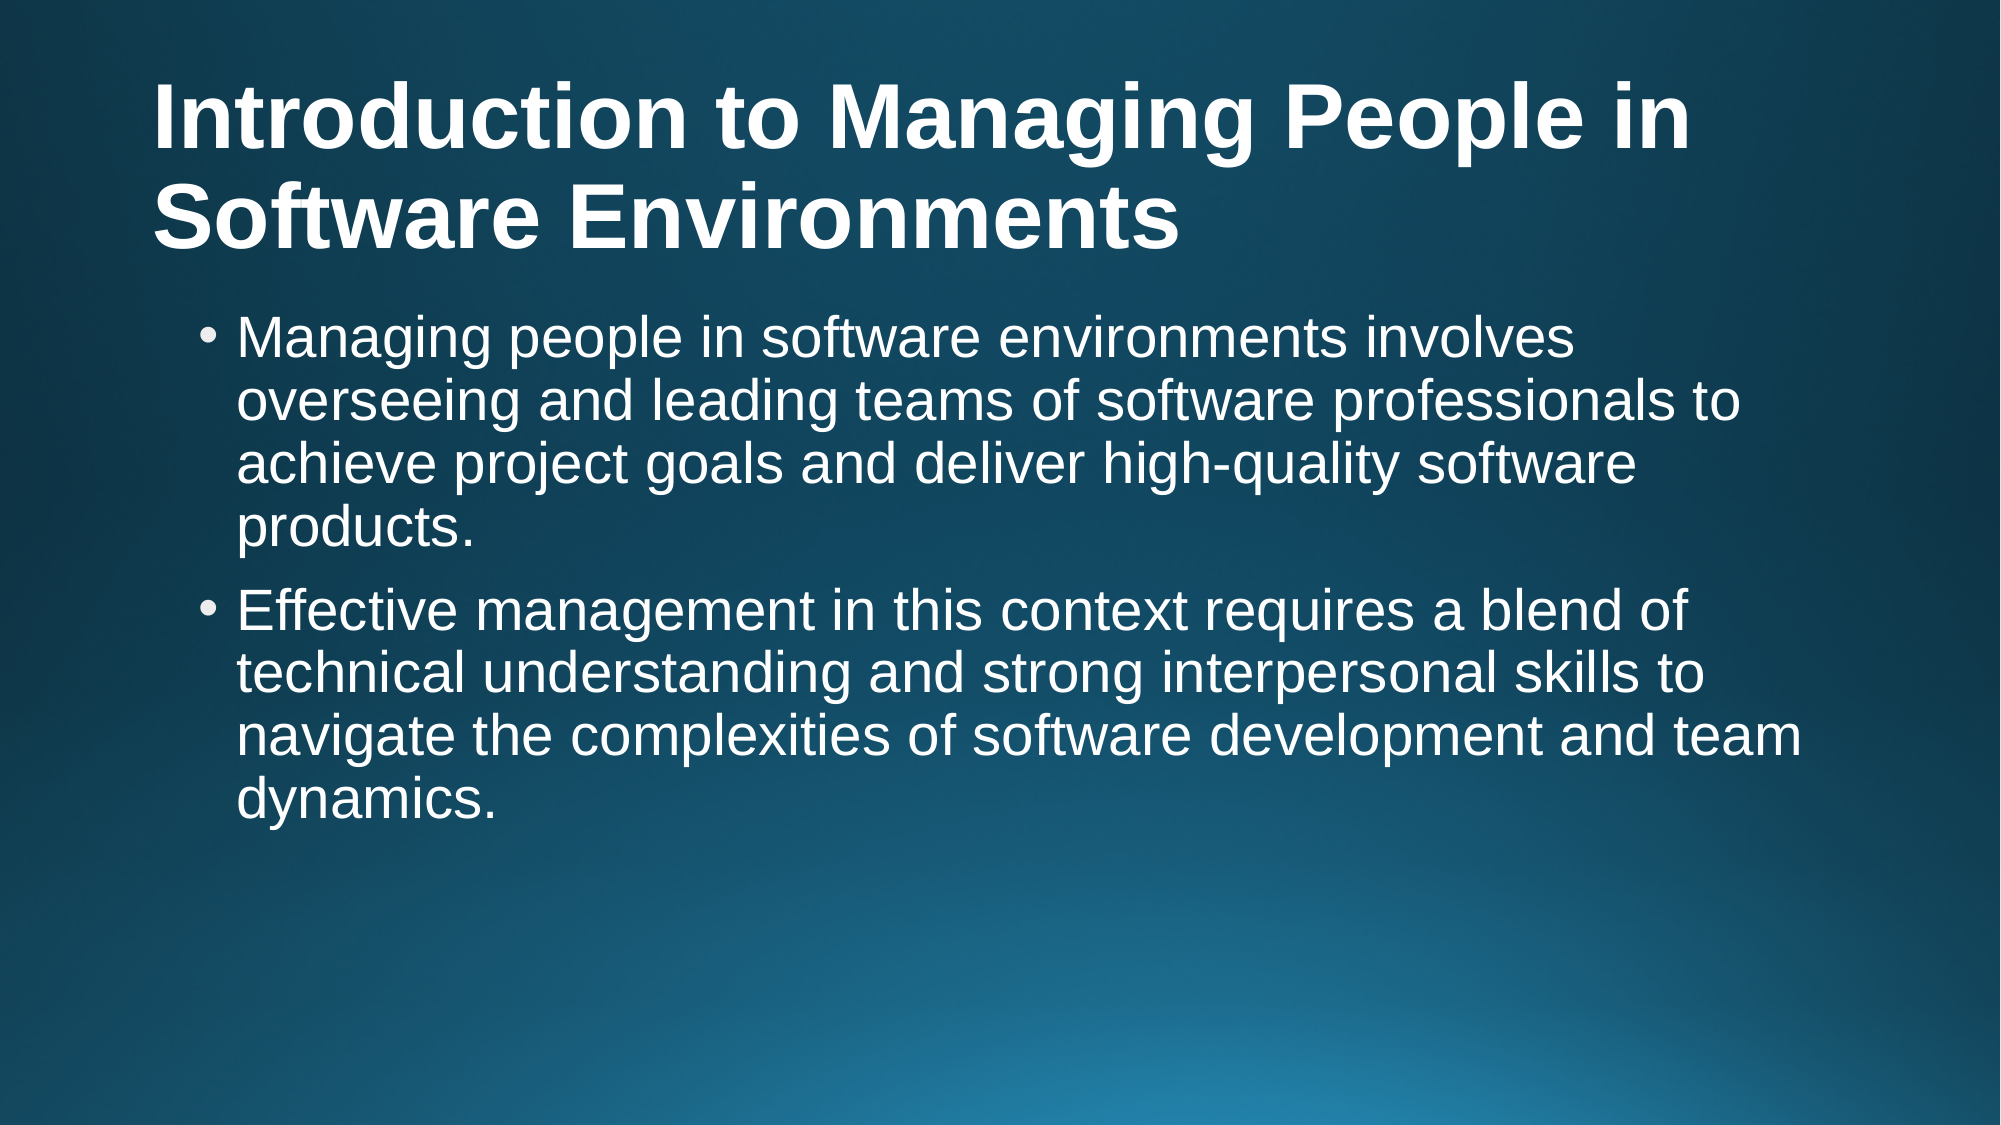

# Introduction to Managing People in Software Environments
Managing people in software environments involves overseeing and leading teams of software professionals to achieve project goals and deliver high-quality software products.
Effective management in this context requires a blend of technical understanding and strong interpersonal skills to navigate the complexities of software development and team dynamics.